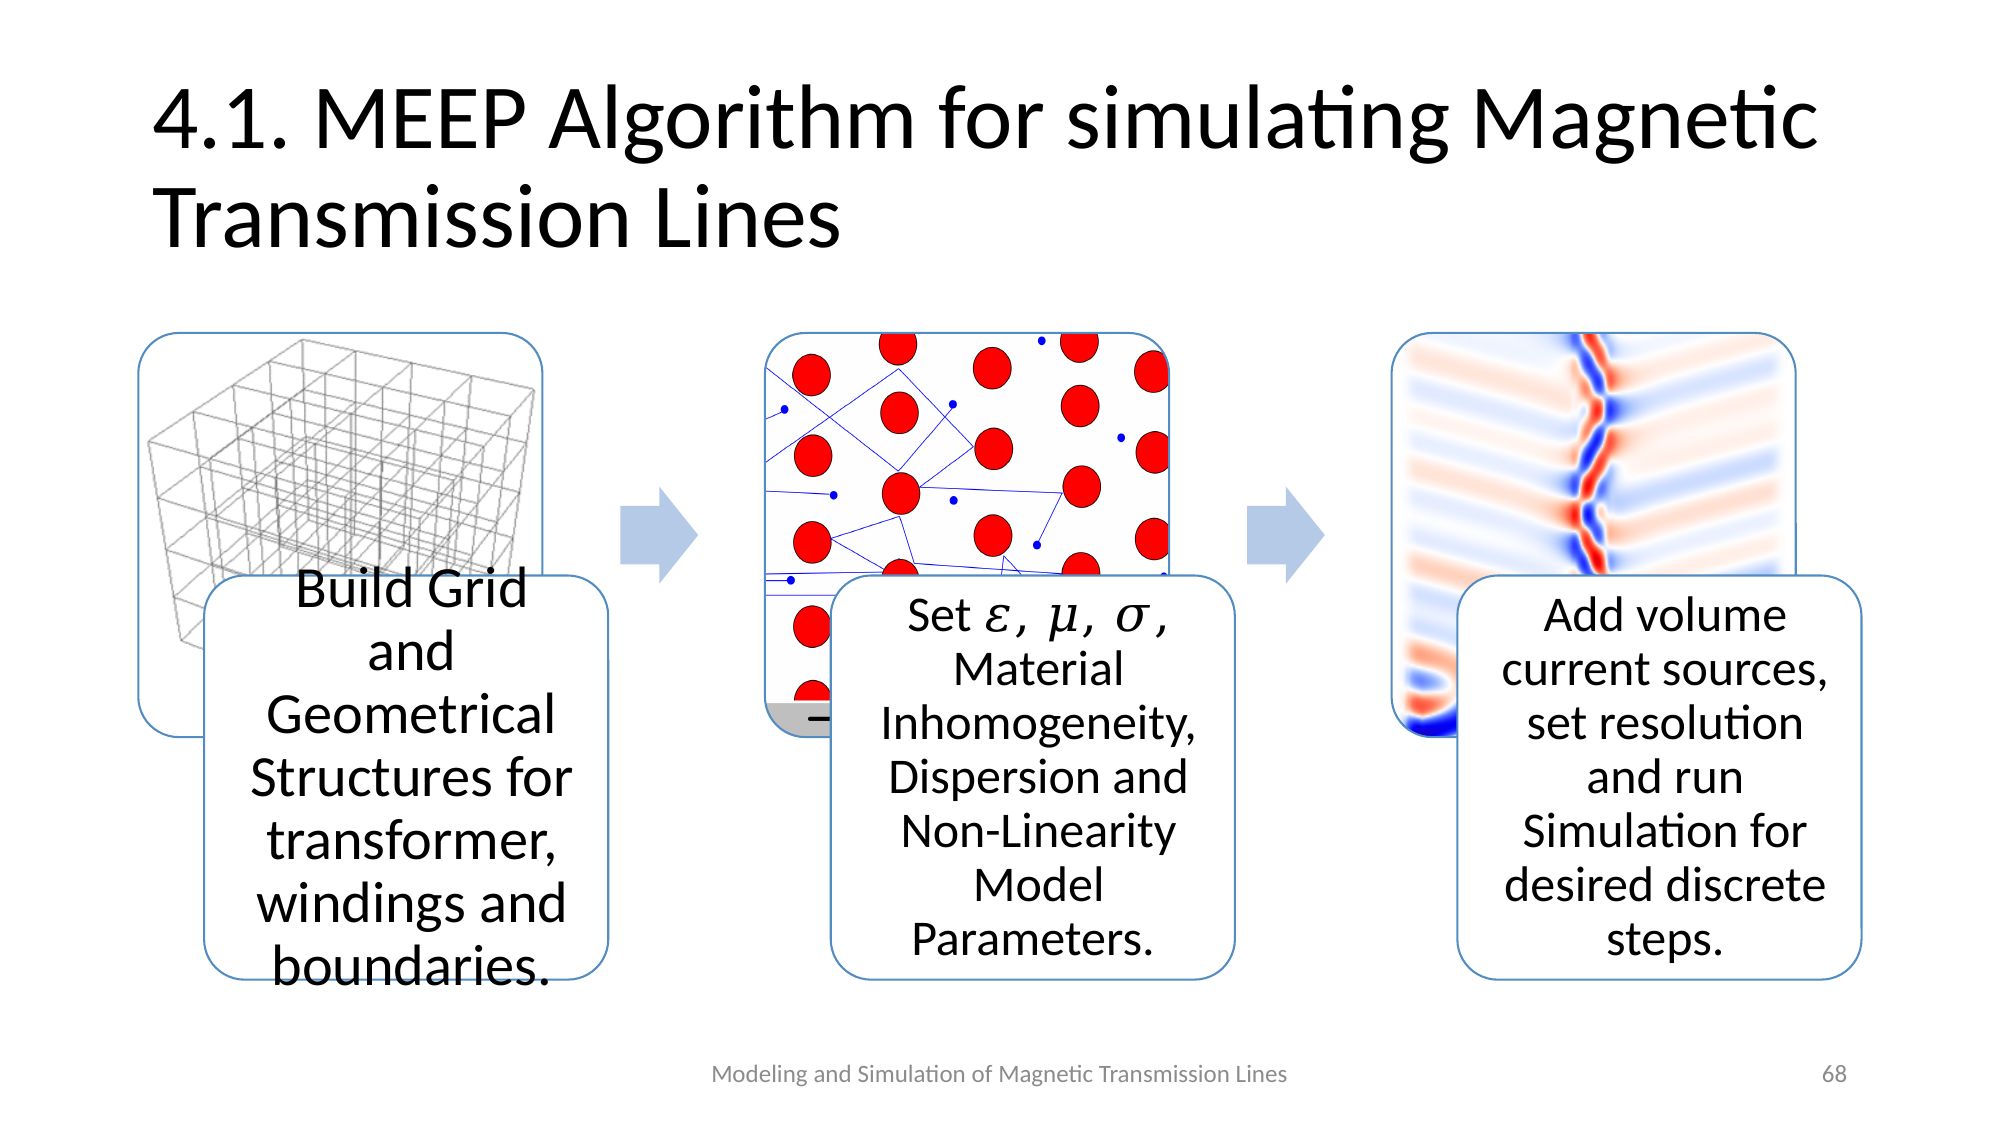

# 4.1. MEEP Algorithm for simulating Magnetic Transmission Lines
Build Grid and Geometrical Structures for transformer, windings and boundaries.

Set 𝜀, 𝜇, 𝜎, Material Inhomogeneity, Dispersion and Non-Linearity Model Parameters.

Add volume current sources, set resolution and run Simulation for desired discrete steps.
Modeling and Simulation of Magnetic Transmission Lines
68